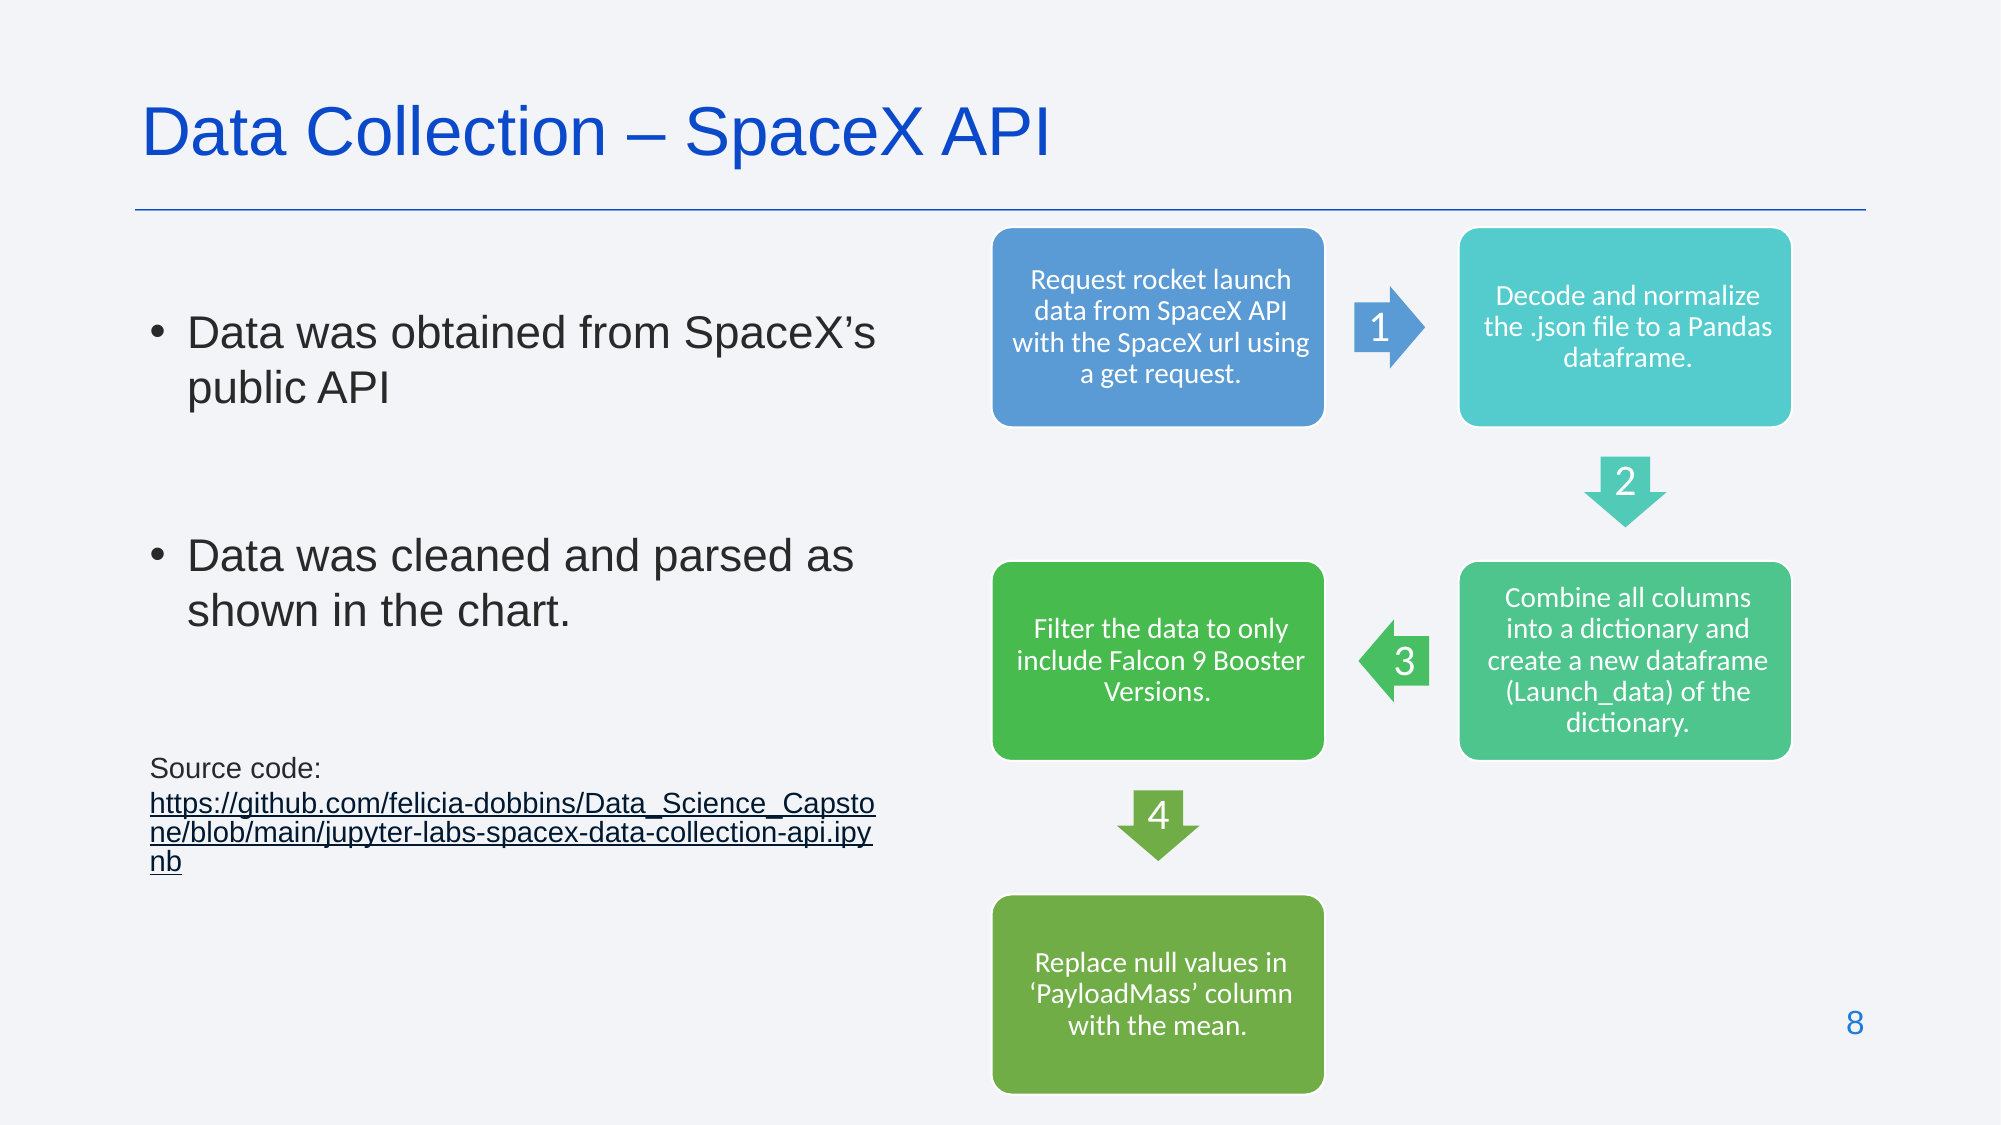

Data Collection – SpaceX API
Request rocket launch data from SpaceX API with the SpaceX url using a get request.
1
Decode and normalize the .json file to a Pandas dataframe.
2
Combine all columns into a dictionary and create a new dataframe (Launch_data) of the dictionary.
3
Filter the data to only include Falcon 9 Booster Versions.
4
Replace null values in ‘PayloadMass’ column with the mean.
Data was obtained from SpaceX’s public API

Data was cleaned and parsed as shown in the chart.

Source code: https://github.com/felicia-dobbins/Data_Science_Capstone/blob/main/jupyter-labs-spacex-data-collection-api.ipynb

8